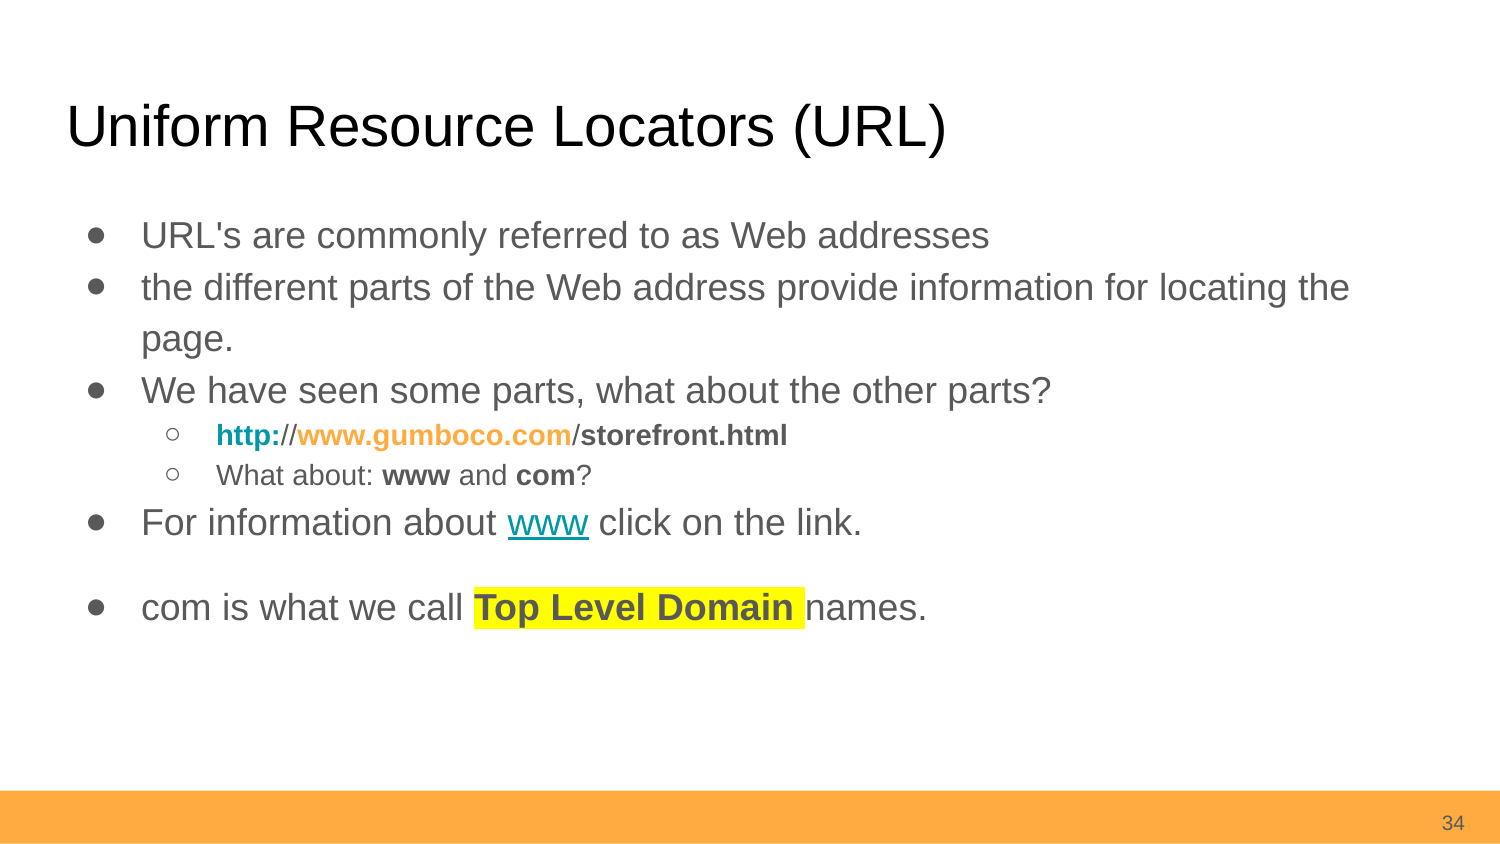

# Uniform Resource Locators (URL)
URL's are commonly referred to as Web addresses
the different parts of the Web address provide information for locating the page.
We have seen some parts, what about the other parts?
http://www.gumboco.com/storefront.html
What about: www and com?
For information about www click on the link.
com is what we call Top Level Domain names.

34